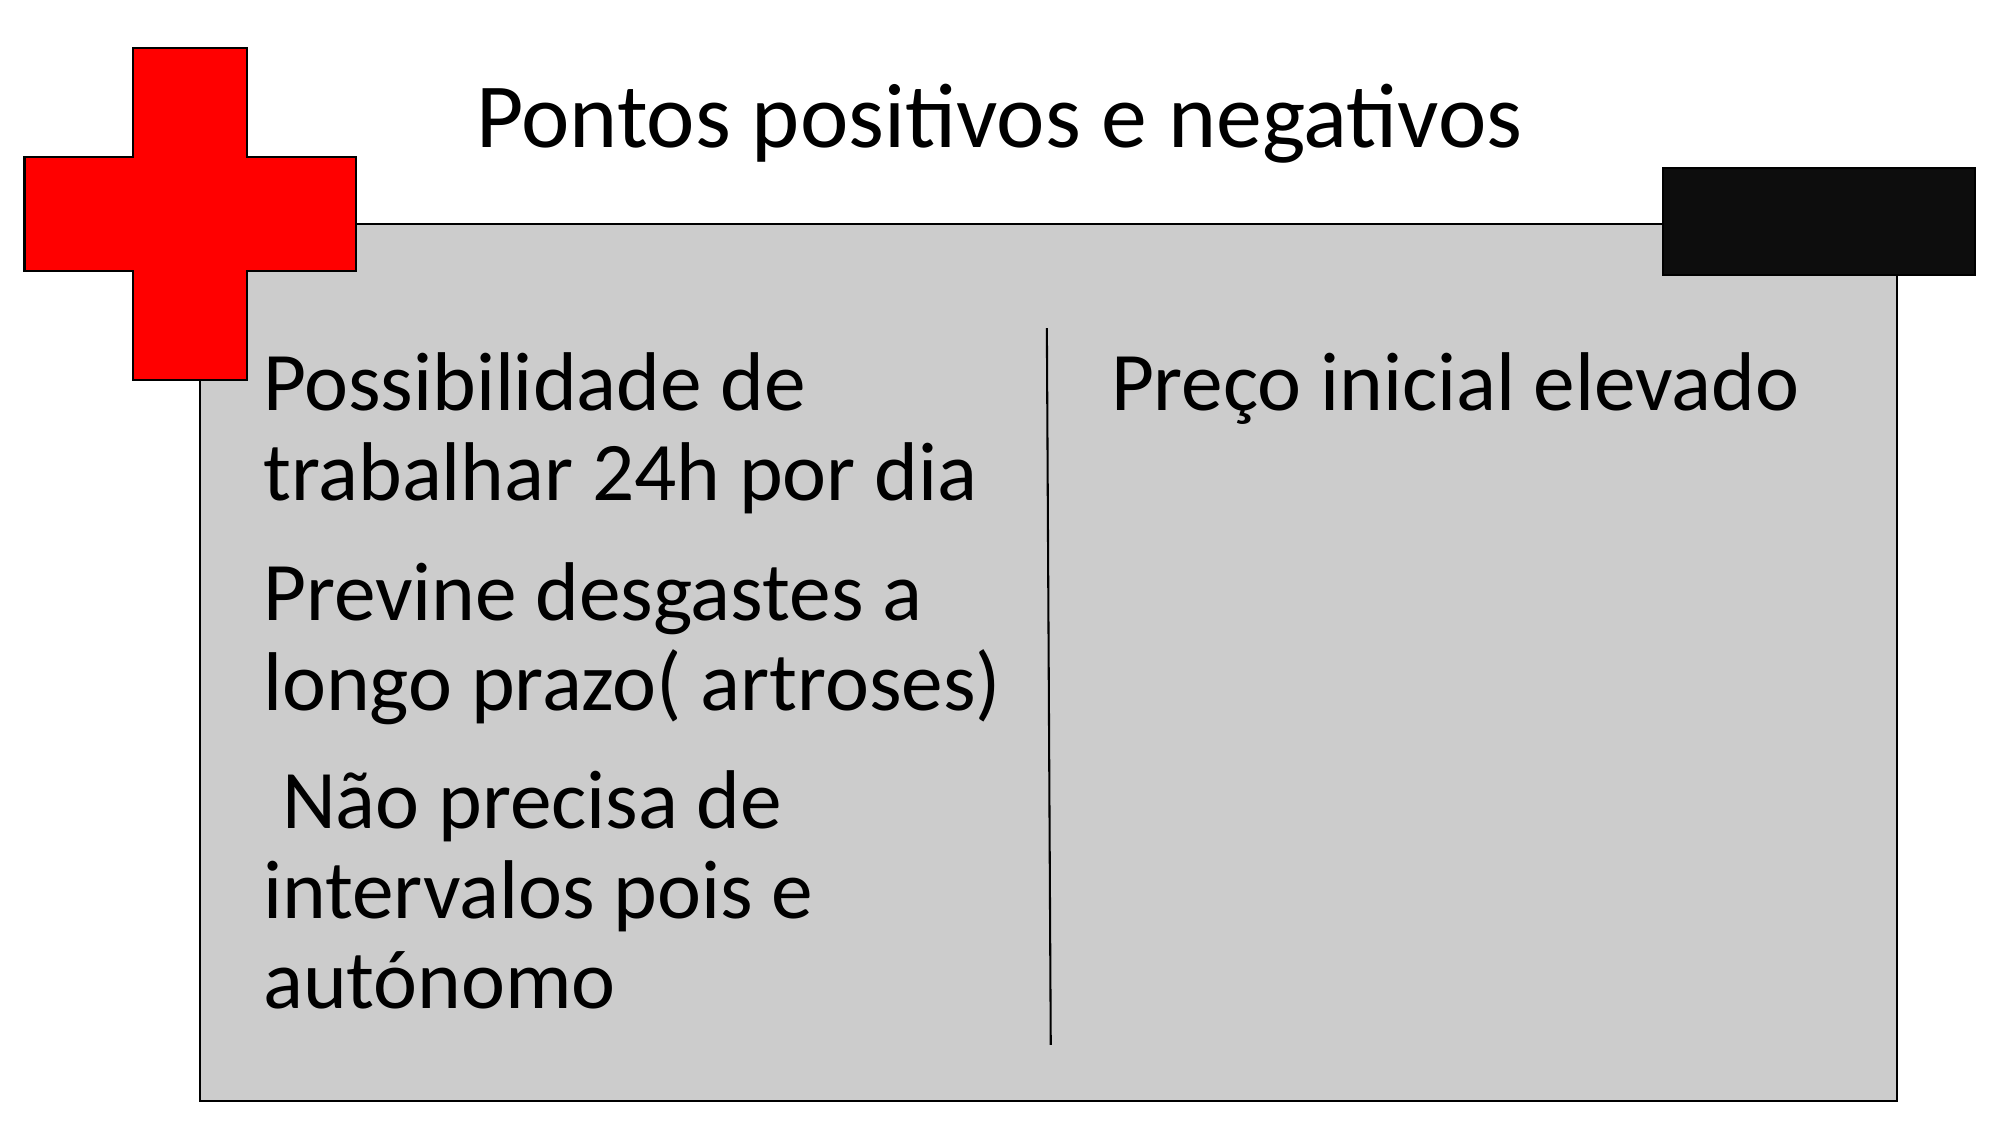

# Pontos positivos e negativos
Possibilidade de trabalhar 24h por dia
Previne desgastes a longo prazo( artroses)
 Não precisa de intervalos pois e autónomo
Preço inicial elevado